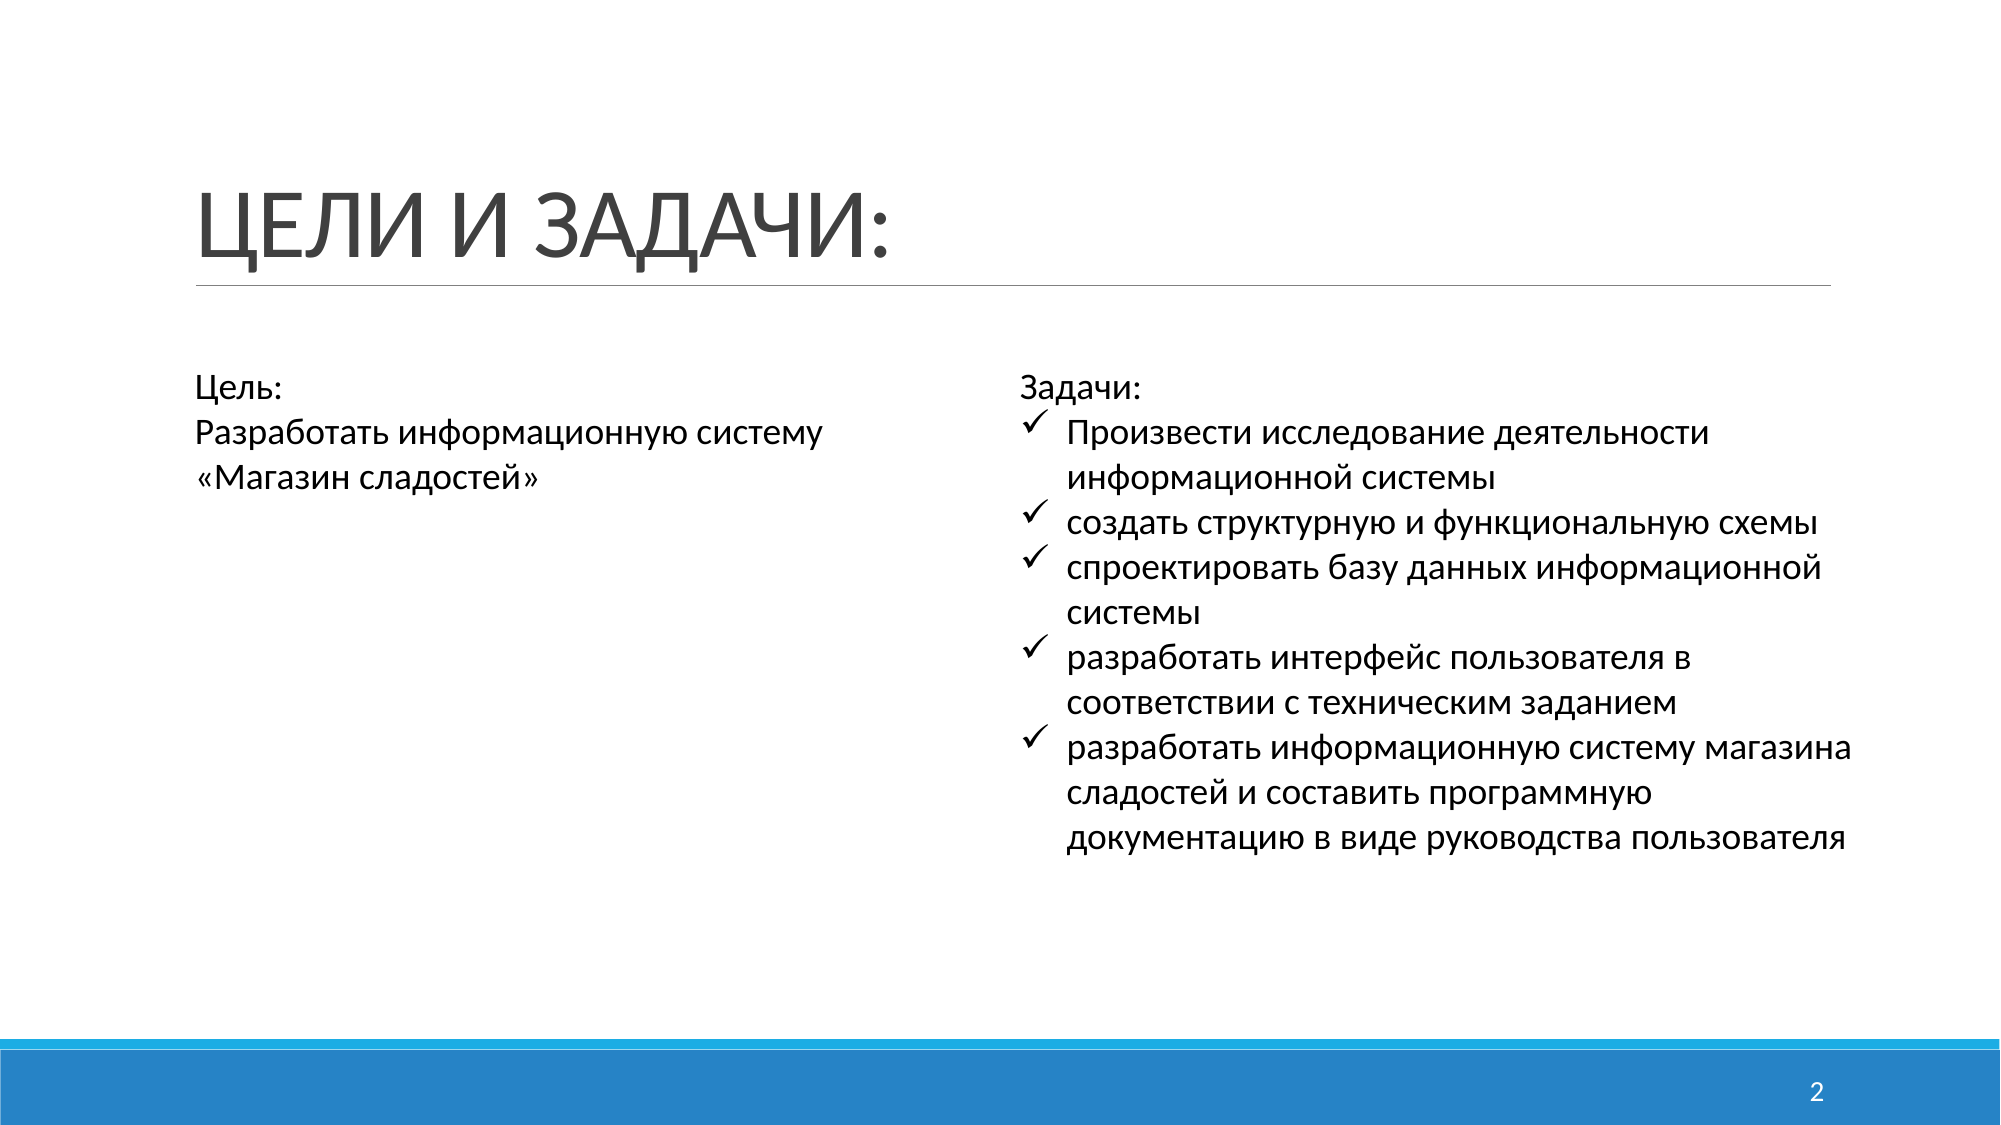

# ЦЕЛИ И ЗАДАЧИ:
Цель:
Разработать информационную систему «Магазин сладостей»
Задачи:
Произвести исследование деятельности информационной системы
создать структурную и функциональную схемы
спроектировать базу данных информационной системы
разработать интерфейс пользователя в соответствии с техническим заданием
разработать информационную систему магазина сладостей и составить программную документацию в виде руководства пользователя
2